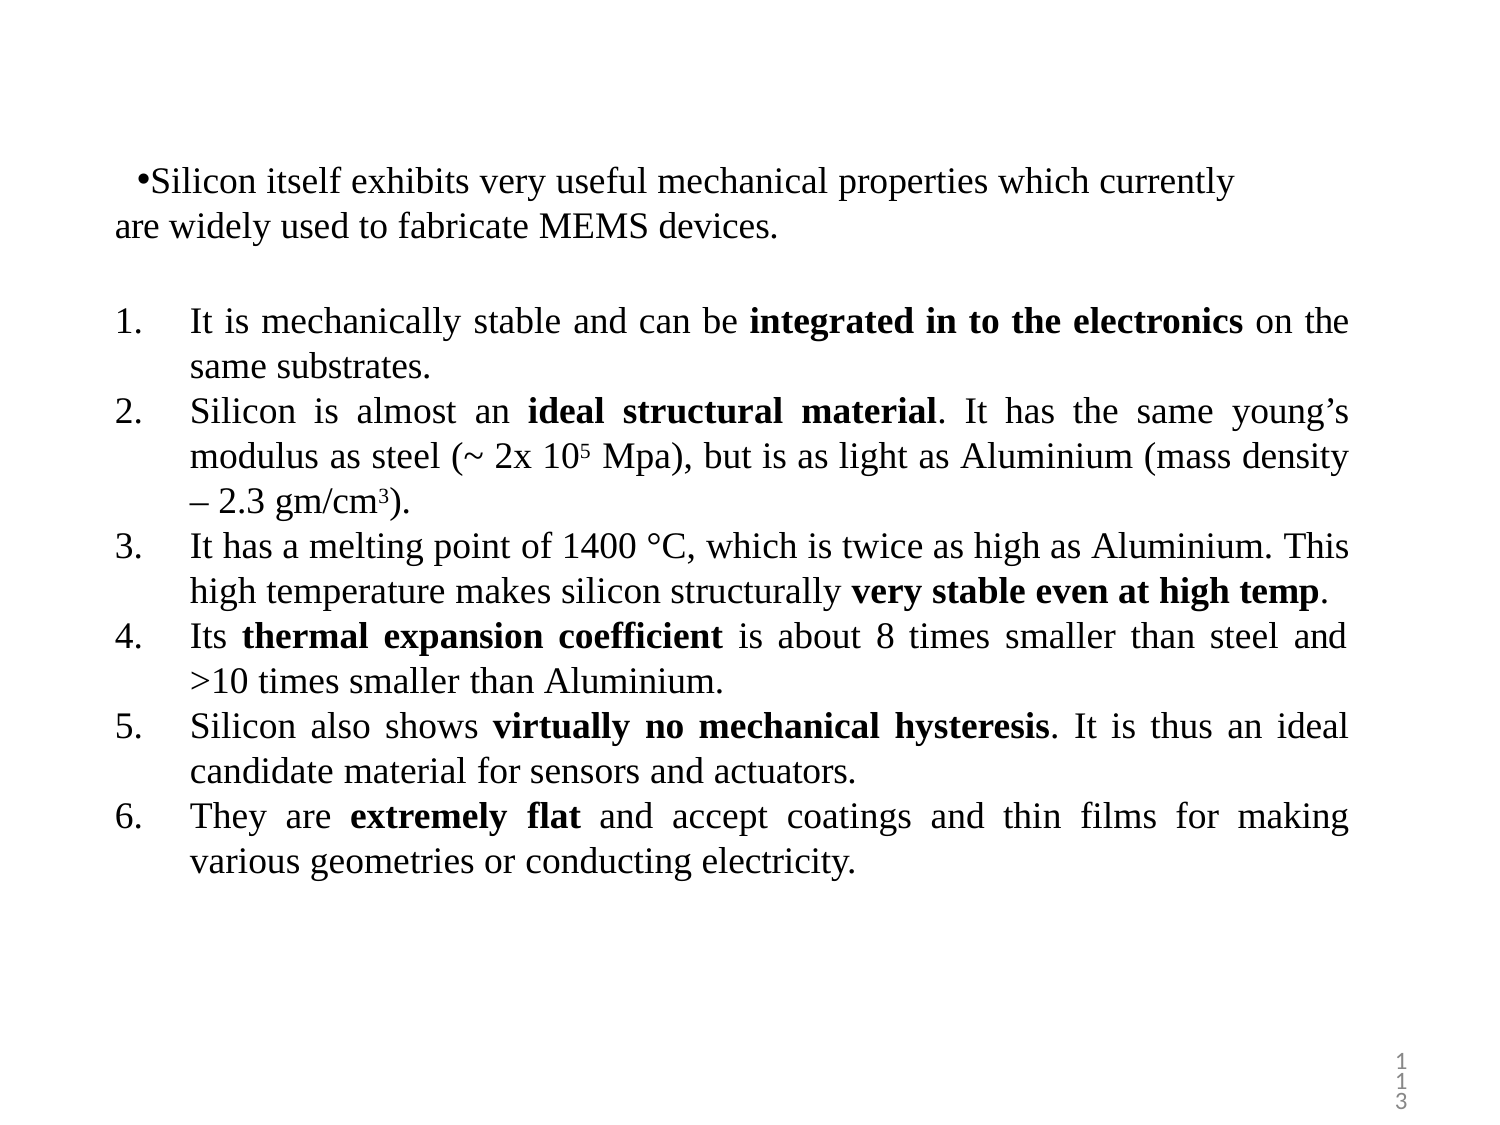

Silicon itself exhibits very useful mechanical properties which currently are widely used to fabricate MEMS devices.

It is mechanically stable and can be integrated in to the electronics on the same substrates.
Silicon is almost an ideal structural material. It has the same young’s modulus as steel (~ 2x 105 Mpa), but is as light as Aluminium (mass density – 2.3 gm/cm3).
It has a melting point of 1400 °C, which is twice as high as Aluminium. This high temperature makes silicon structurally very stable even at high temp.
Its thermal expansion coefficient is about 8 times smaller than steel and
>10 times smaller than Aluminium.
Silicon also shows virtually no mechanical hysteresis. It is thus an ideal candidate material for sensors and actuators.
They are extremely flat and accept coatings and thin films for making various geometries or conducting electricity.
113